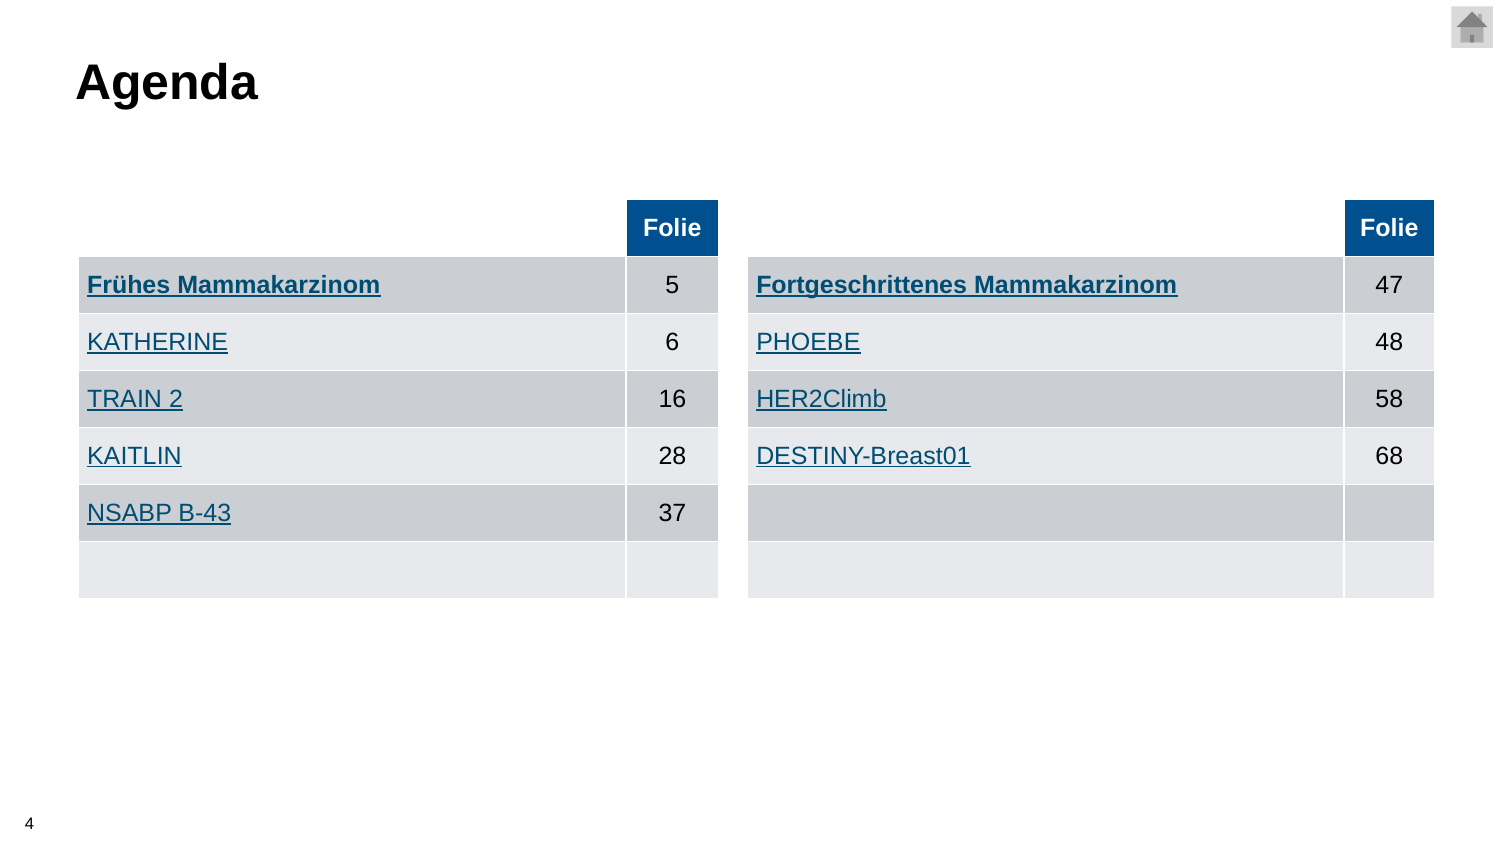

Agenda
|  | Folie |  |  | Folie |
| --- | --- | --- | --- | --- |
| Frühes Mammakarzinom | 5 |  | Fortgeschrittenes Mammakarzinom | 47 |
| KATHERINE | 6 |  | PHOEBE | 48 |
| TRAIN 2 | 16 |  | HER2Climb | 58 |
| KAITLIN | 28 |  | DESTINY-Breast01 | 68 |
| NSABP B-43 | 37 |  |  |  |
|  |  |  |  |  |
4